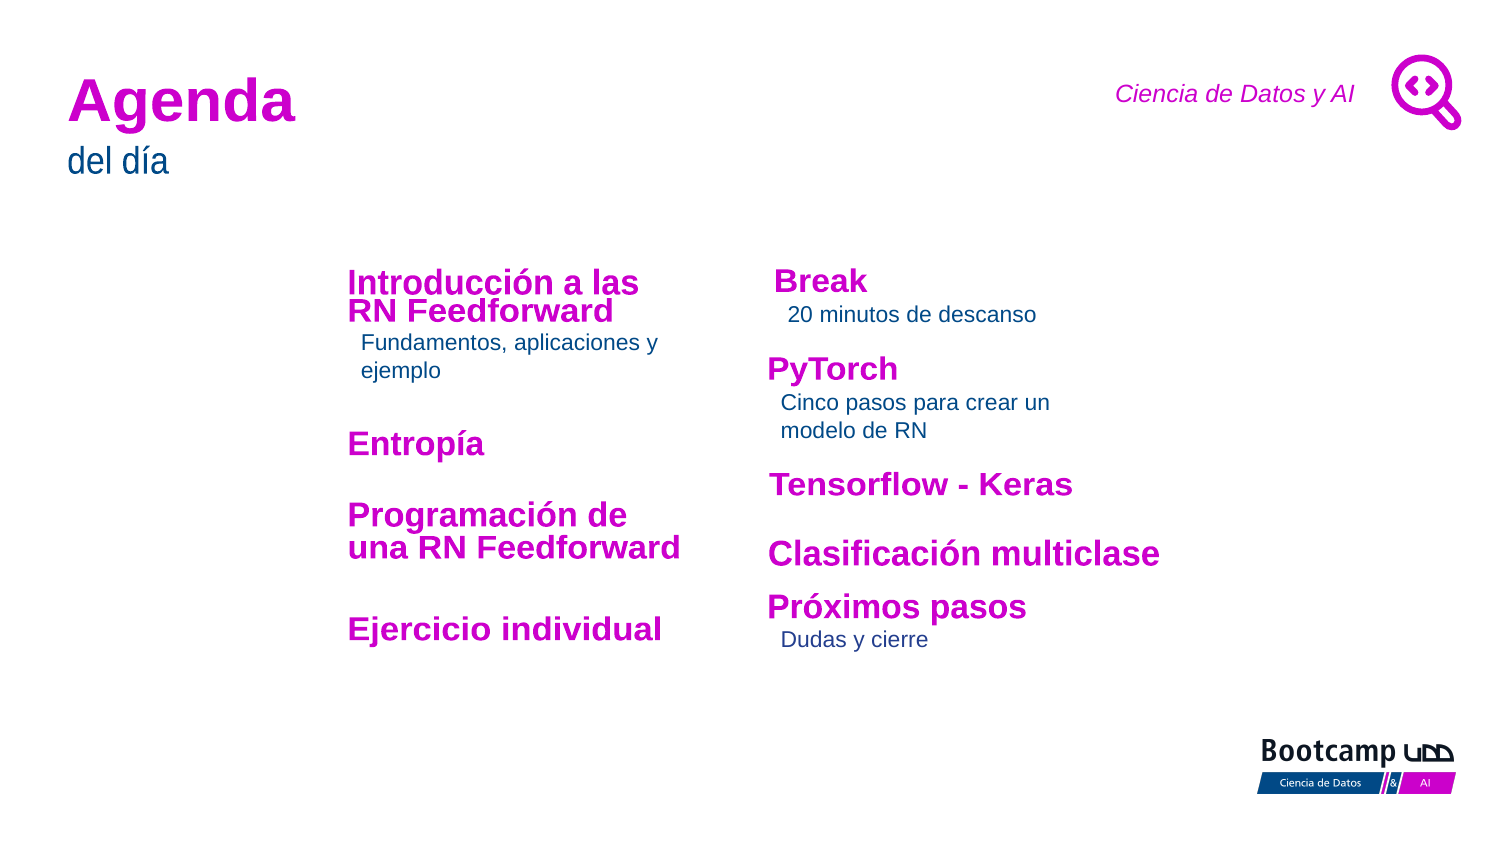

Introducción a las
Break
20 minutos de descanso
RN Feedforward
Fundamentos, aplicaciones y ejemplo

PyTorch
Cinco pasos para crear un modelo de RN
Entropía
Tensorflow - Keras
Programación de
una RN Feedforward
Clasificación multiclase
Próximos pasos
Dudas y cierre
Ejercicio individual